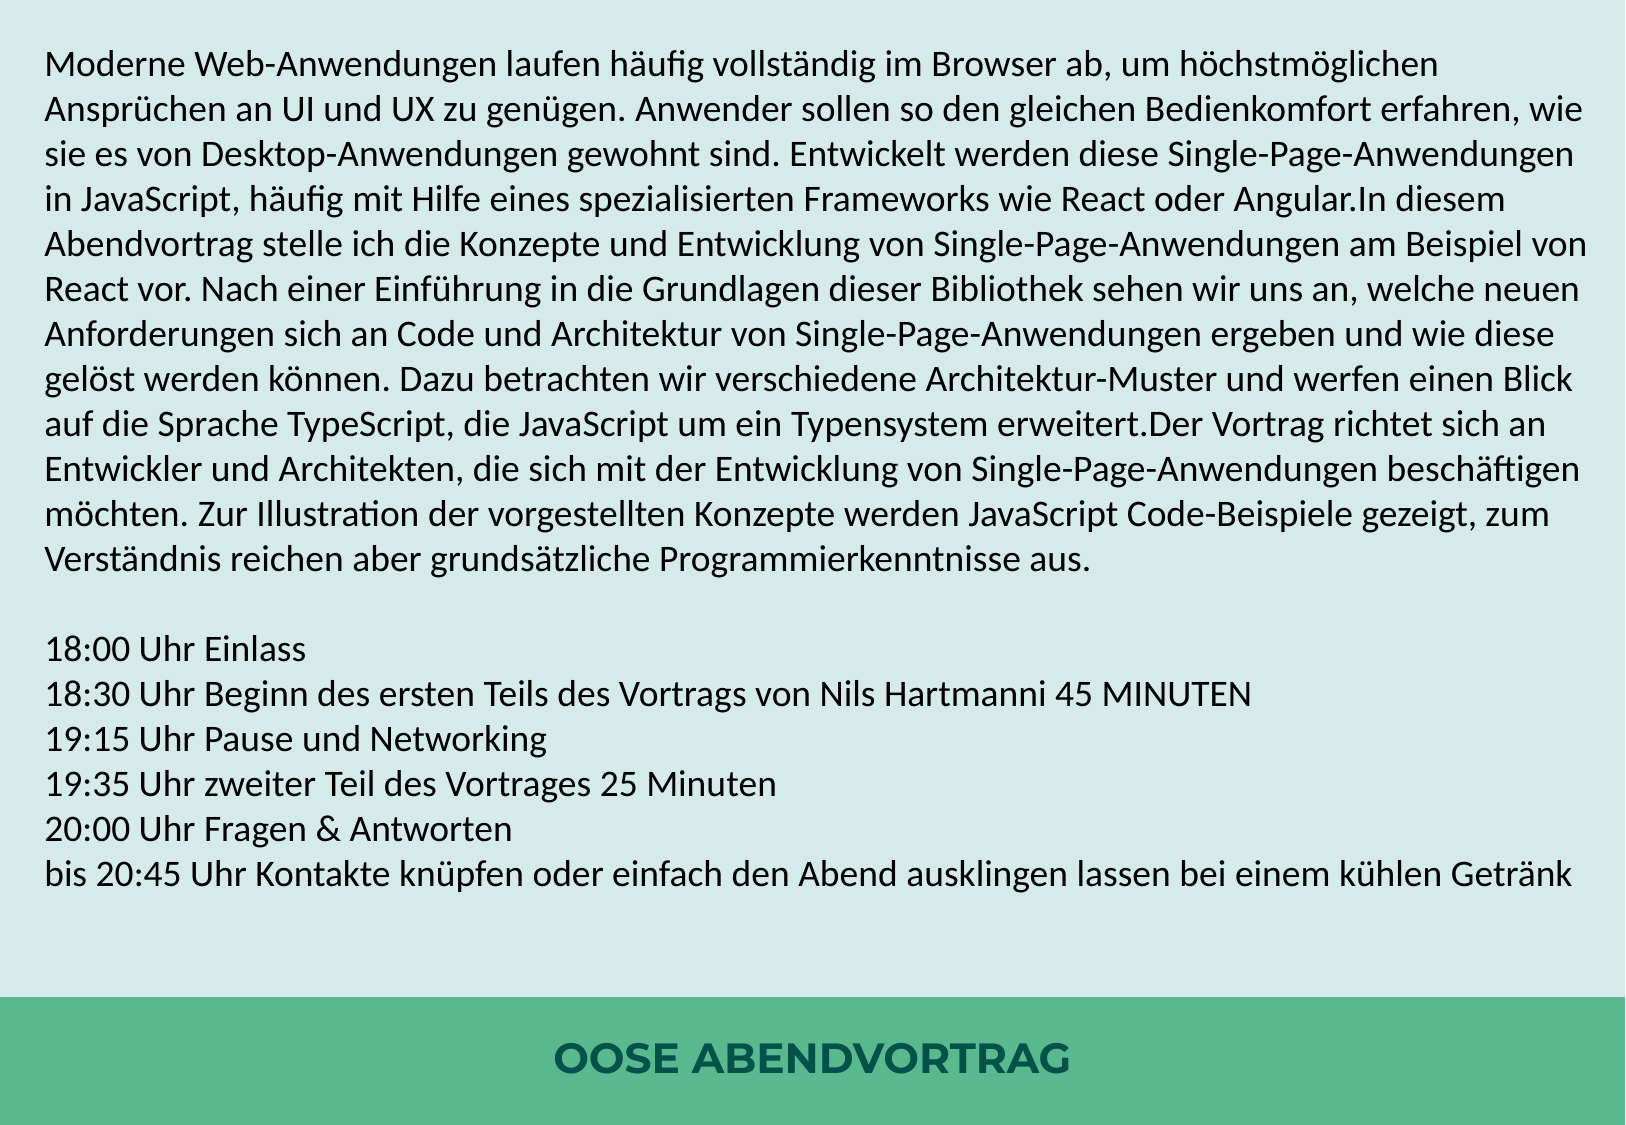

Moderne Web-Anwendungen laufen häufig vollständig im Browser ab, um höchstmöglichen Ansprüchen an UI und UX zu genügen. Anwender sollen so den gleichen Bedienkomfort erfahren, wie sie es von Desktop-Anwendungen gewohnt sind. Entwickelt werden diese Single-Page-Anwendungen in JavaScript, häufig mit Hilfe eines spezialisierten Frameworks wie React oder Angular.In diesem Abendvortrag stelle ich die Konzepte und Entwicklung von Single-Page-Anwendungen am Beispiel von React vor. Nach einer Einführung in die Grundlagen dieser Bibliothek sehen wir uns an, welche neuen Anforderungen sich an Code und Architektur von Single-Page-Anwendungen ergeben und wie diese gelöst werden können. Dazu betrachten wir verschiedene Architektur-Muster und werfen einen Blick auf die Sprache TypeScript, die JavaScript um ein Typensystem erweitert.Der Vortrag richtet sich an Entwickler und Architekten, die sich mit der Entwicklung von Single-Page-Anwendungen beschäftigen möchten. Zur Illustration der vorgestellten Konzepte werden JavaScript Code-Beispiele gezeigt, zum Verständnis reichen aber grundsätzliche Programmierkenntnisse aus.

18:00 Uhr Einlass
18:30 Uhr Beginn des ersten Teils des Vortrags von Nils Hartmanni 45 MINUTEN
19:15 Uhr Pause und Networking
19:35 Uhr zweiter Teil des Vortrages 25 Minuten
20:00 Uhr Fragen & Antworten
bis 20:45 Uhr Kontakte knüpfen oder einfach den Abend ausklingen lassen bei einem kühlen Getränk
# OOSE Abendvortrag